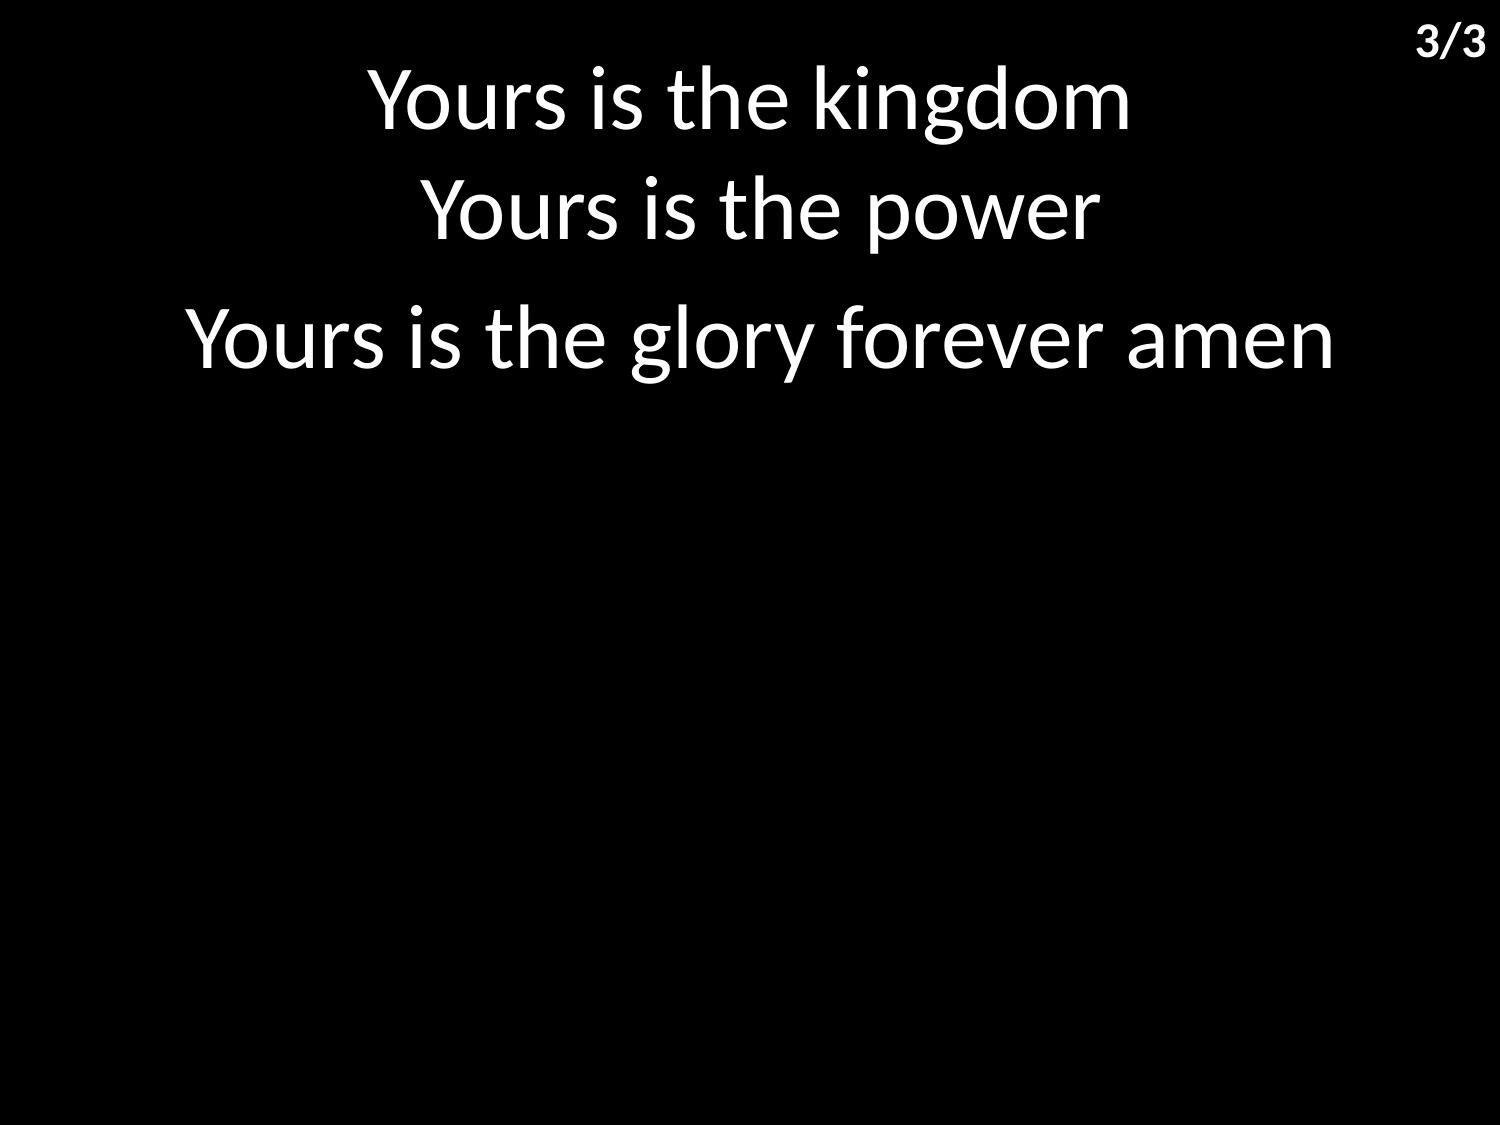

3/3
Yours is the kingdom
Yours is the power
Yours is the glory forever amen